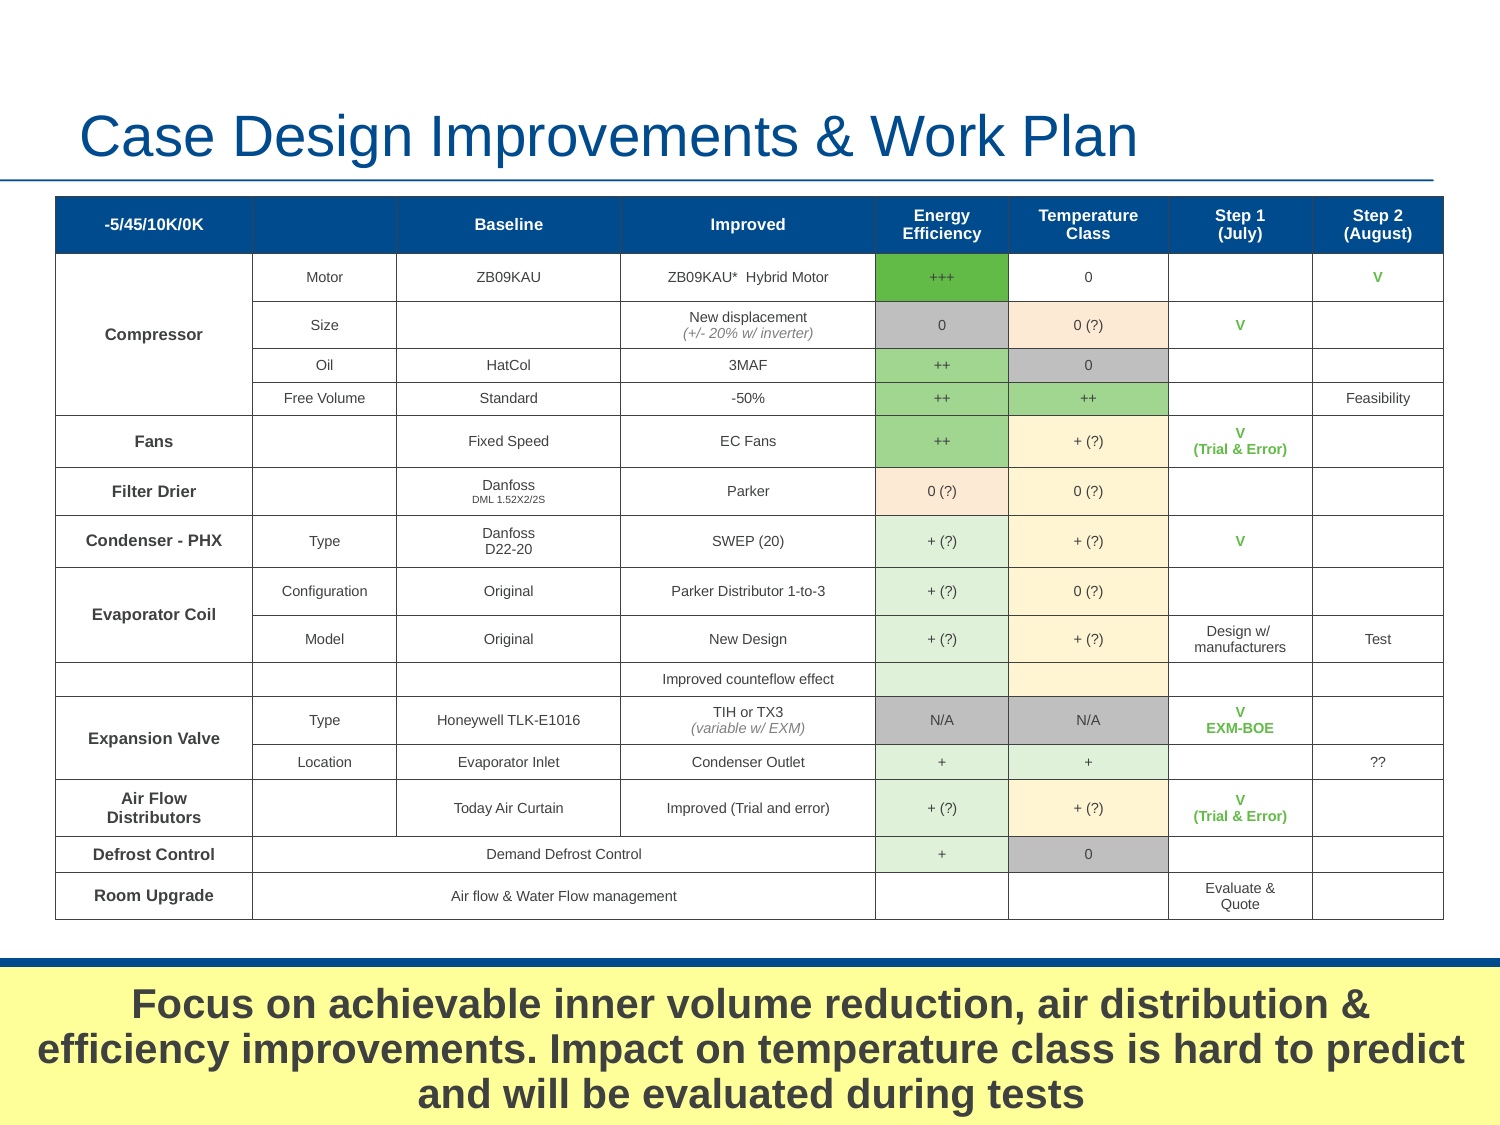

# Case Design Improvements & Work Plan
| -5/45/10K/0K |  | Baseline | Improved | Energy Efficiency | Temperature Class | Step 1 (July) | Step 2 (August) |
| --- | --- | --- | --- | --- | --- | --- | --- |
| Compressor | Motor | ZB09KAU | ZB09KAU\* Hybrid Motor | +++ | 0 |  | V |
|  | Size |  | New displacement (+/- 20% w/ inverter) | 0 | 0 (?) | V |  |
|  | Oil | HatCol | 3MAF | ++ | 0 |  |  |
|  | Free Volume | Standard | -50% | ++ | ++ |  | Feasibility |
| Fans |  | Fixed Speed | EC Fans | ++ | + (?) | V (Trial & Error) |  |
| Filter Drier |  | Danfoss DML 1.52X2/2S | Parker | 0 (?) | 0 (?) |  |  |
| Condenser - PHX | Type | Danfoss D22-20 | SWEP (20) | + (?) | + (?) | V |  |
| Evaporator Coil | Configuration | Original | Parker Distributor 1-to-3 | + (?) | 0 (?) |  |  |
|  | Model | Original | New Design | + (?) | + (?) | Design w/ manufacturers | Test |
|  |  |  | Improved counteflow effect |  |  |  |  |
| Expansion Valve | Type | Honeywell TLK-E1016 | TIH or TX3 (variable w/ EXM) | N/A | N/A | V EXM-BOE |  |
|  | Location | Evaporator Inlet | Condenser Outlet | + | + |  | ?? |
| Air Flow Distributors |  | Today Air Curtain | Improved (Trial and error) | + (?) | + (?) | V (Trial & Error) |  |
| Defrost Control | Demand Defrost Control |  |  | + | 0 |  |  |
| Room Upgrade | Air flow & Water Flow management |  |  |  |  | Evaluate & Quote |  |
Focus on achievable inner volume reduction, air distribution & efficiency improvements. Impact on temperature class is hard to predict and will be evaluated during tests